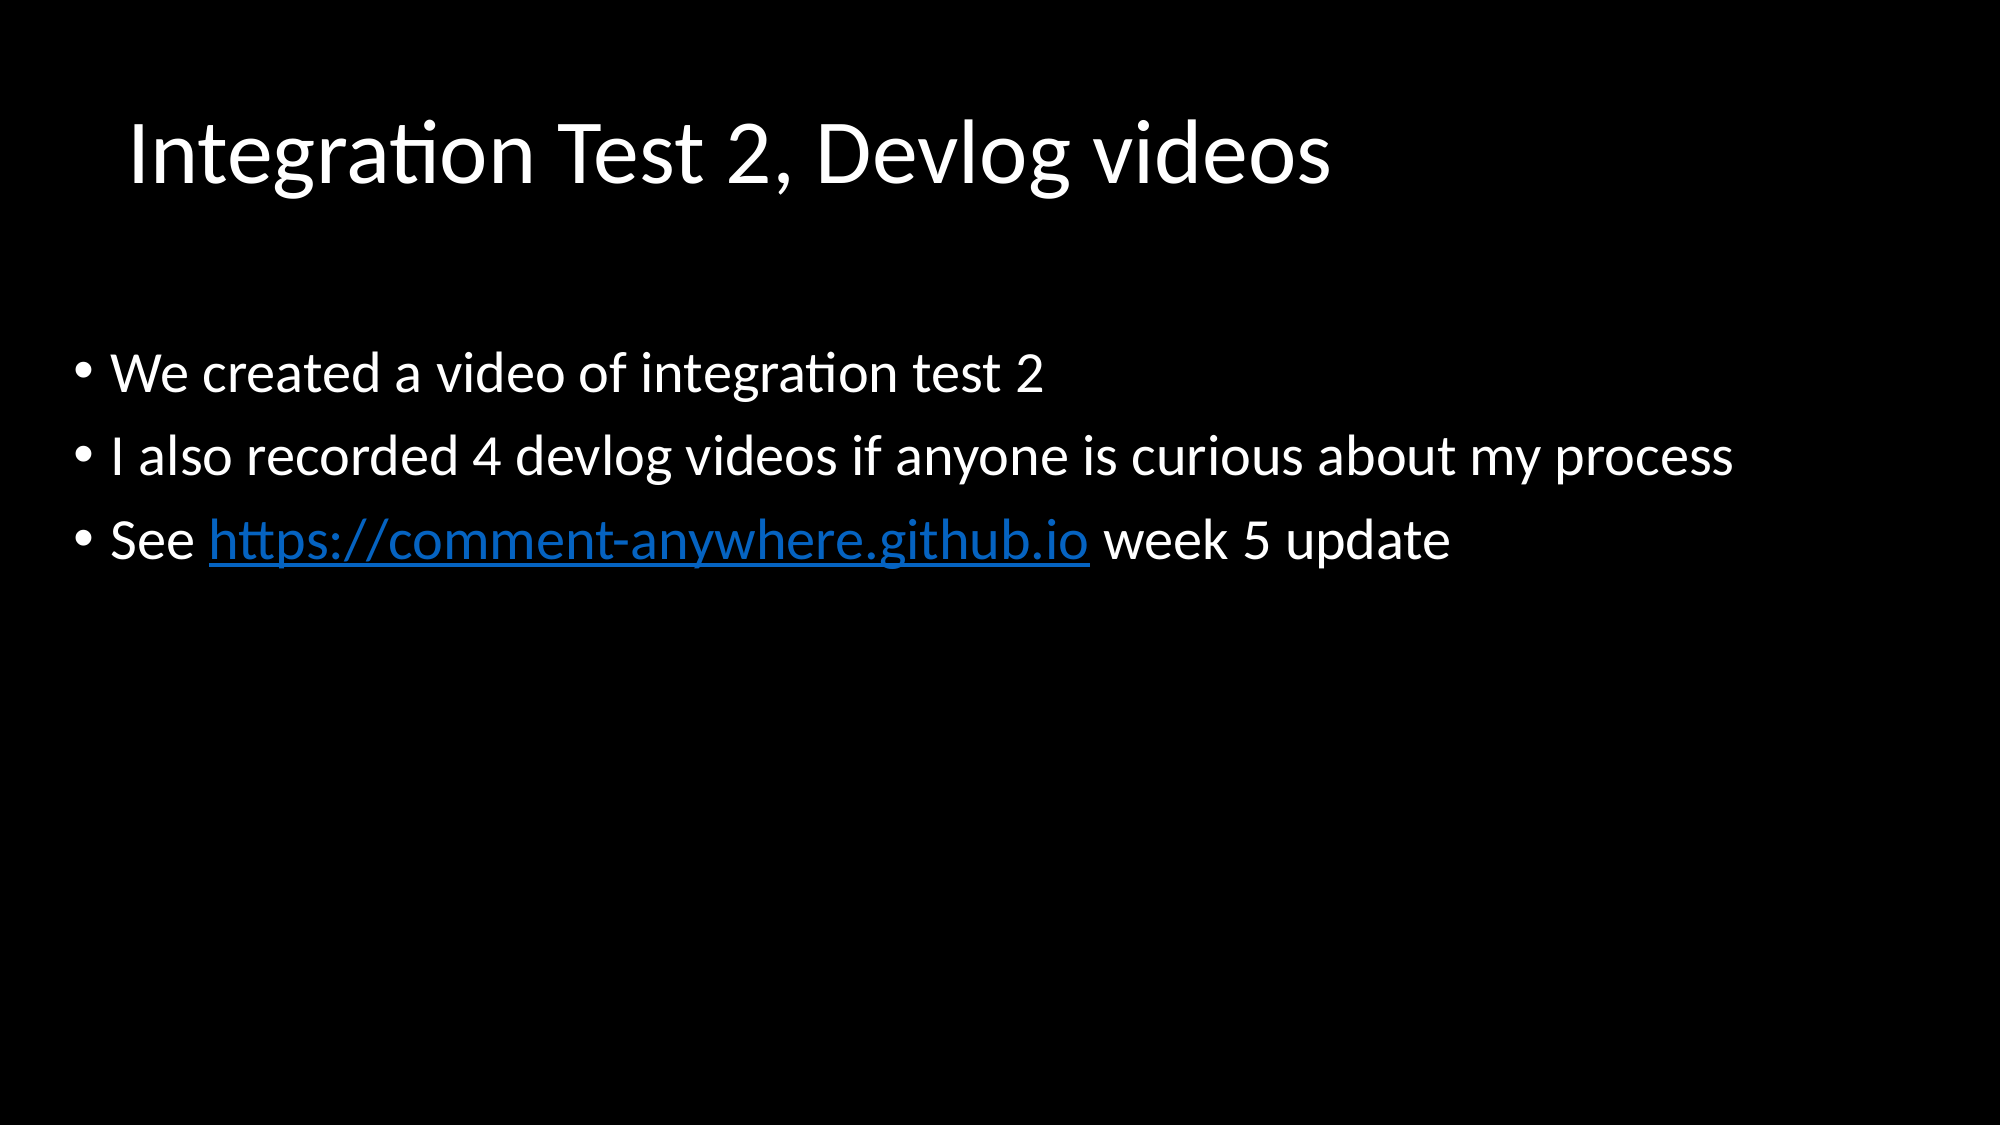

# Integration Test 2, Devlog videos

We created a video of integration test 2
I also recorded 4 devlog videos if anyone is curious about my process
See https://comment-anywhere.github.io week 5 update